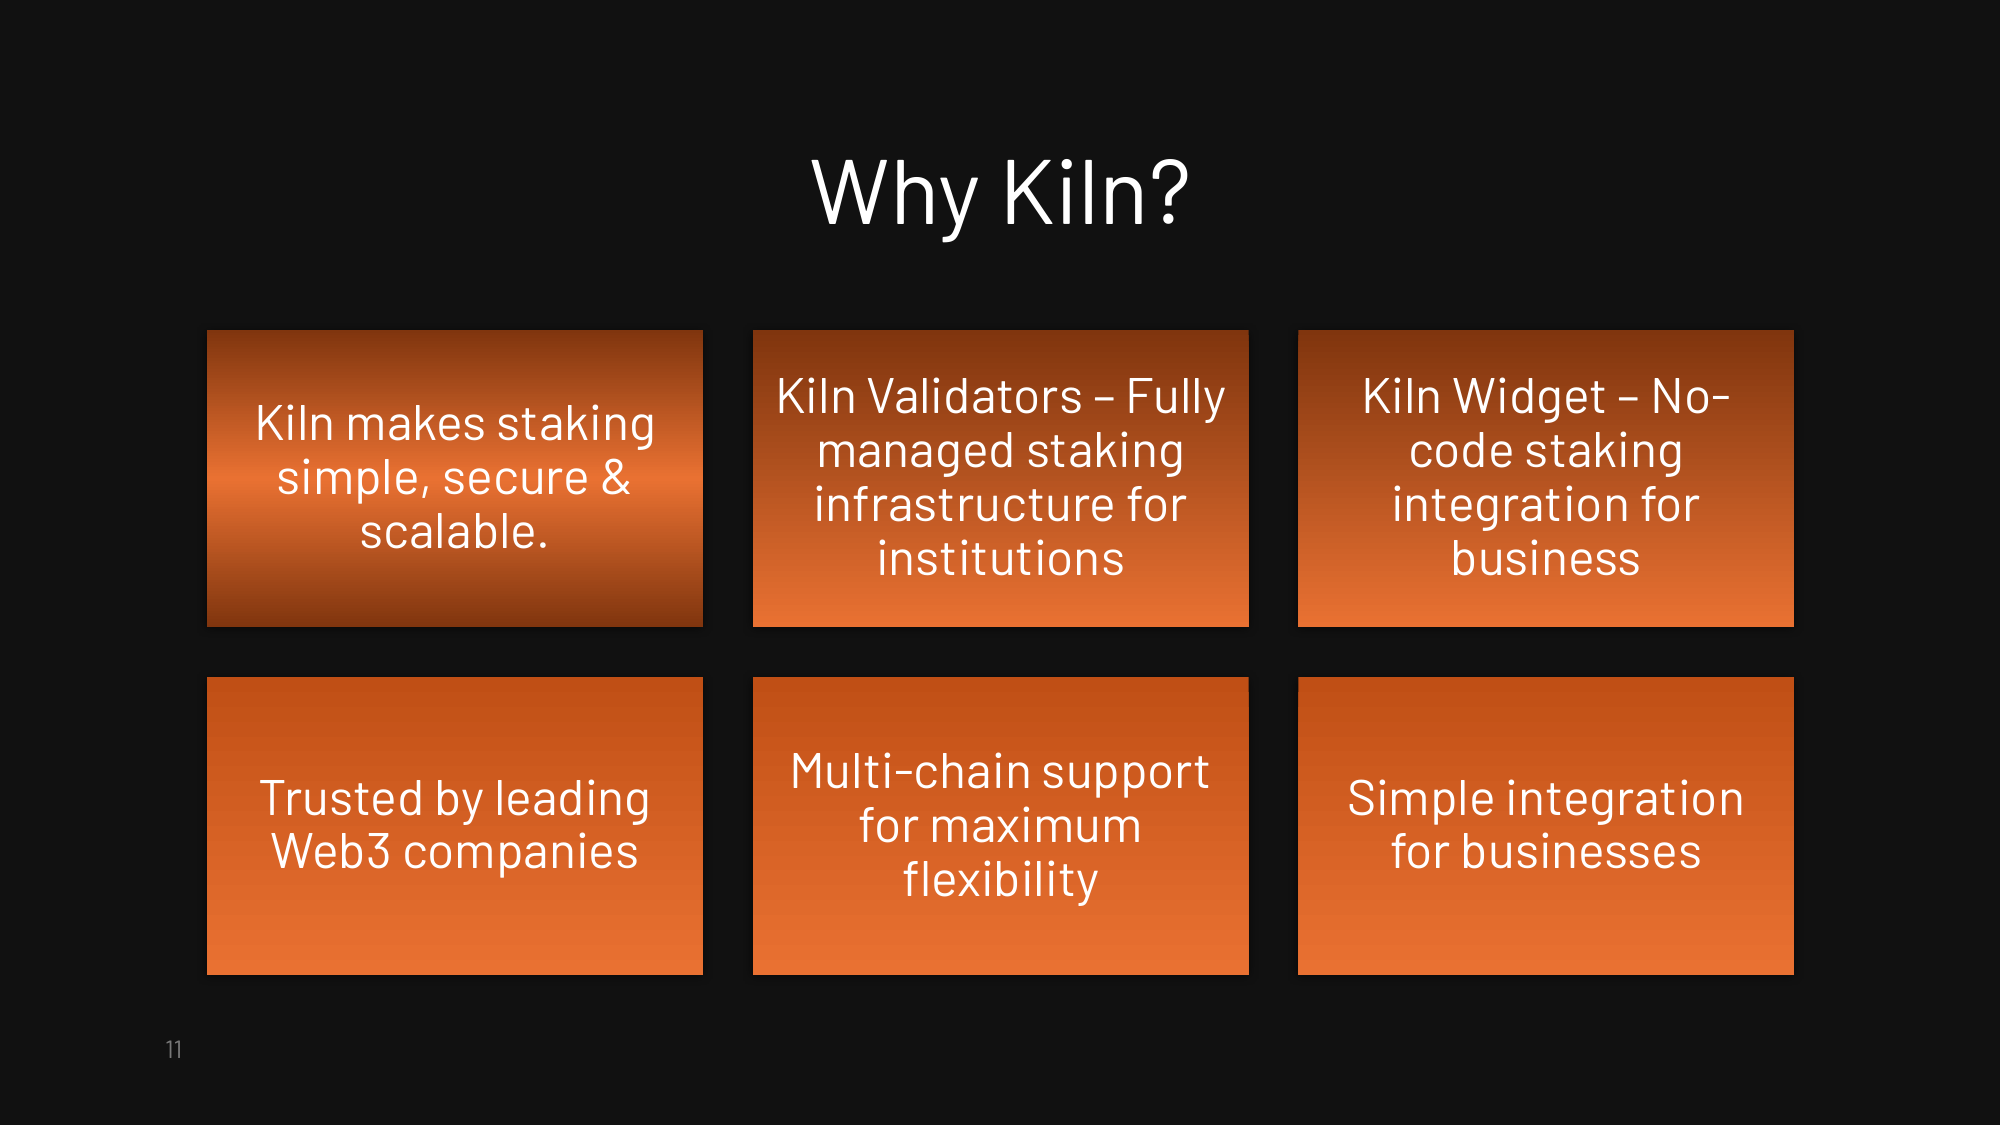

# Why Kiln?
Kiln makes staking simple, secure & scalable.
Kiln Validators – Fully managed staking infrastructure for institutions
Kiln Widget – No-code staking integration for business
Trusted by leading Web3 companies
Multi-chain support for maximum flexibility
Simple integration for businesses
11